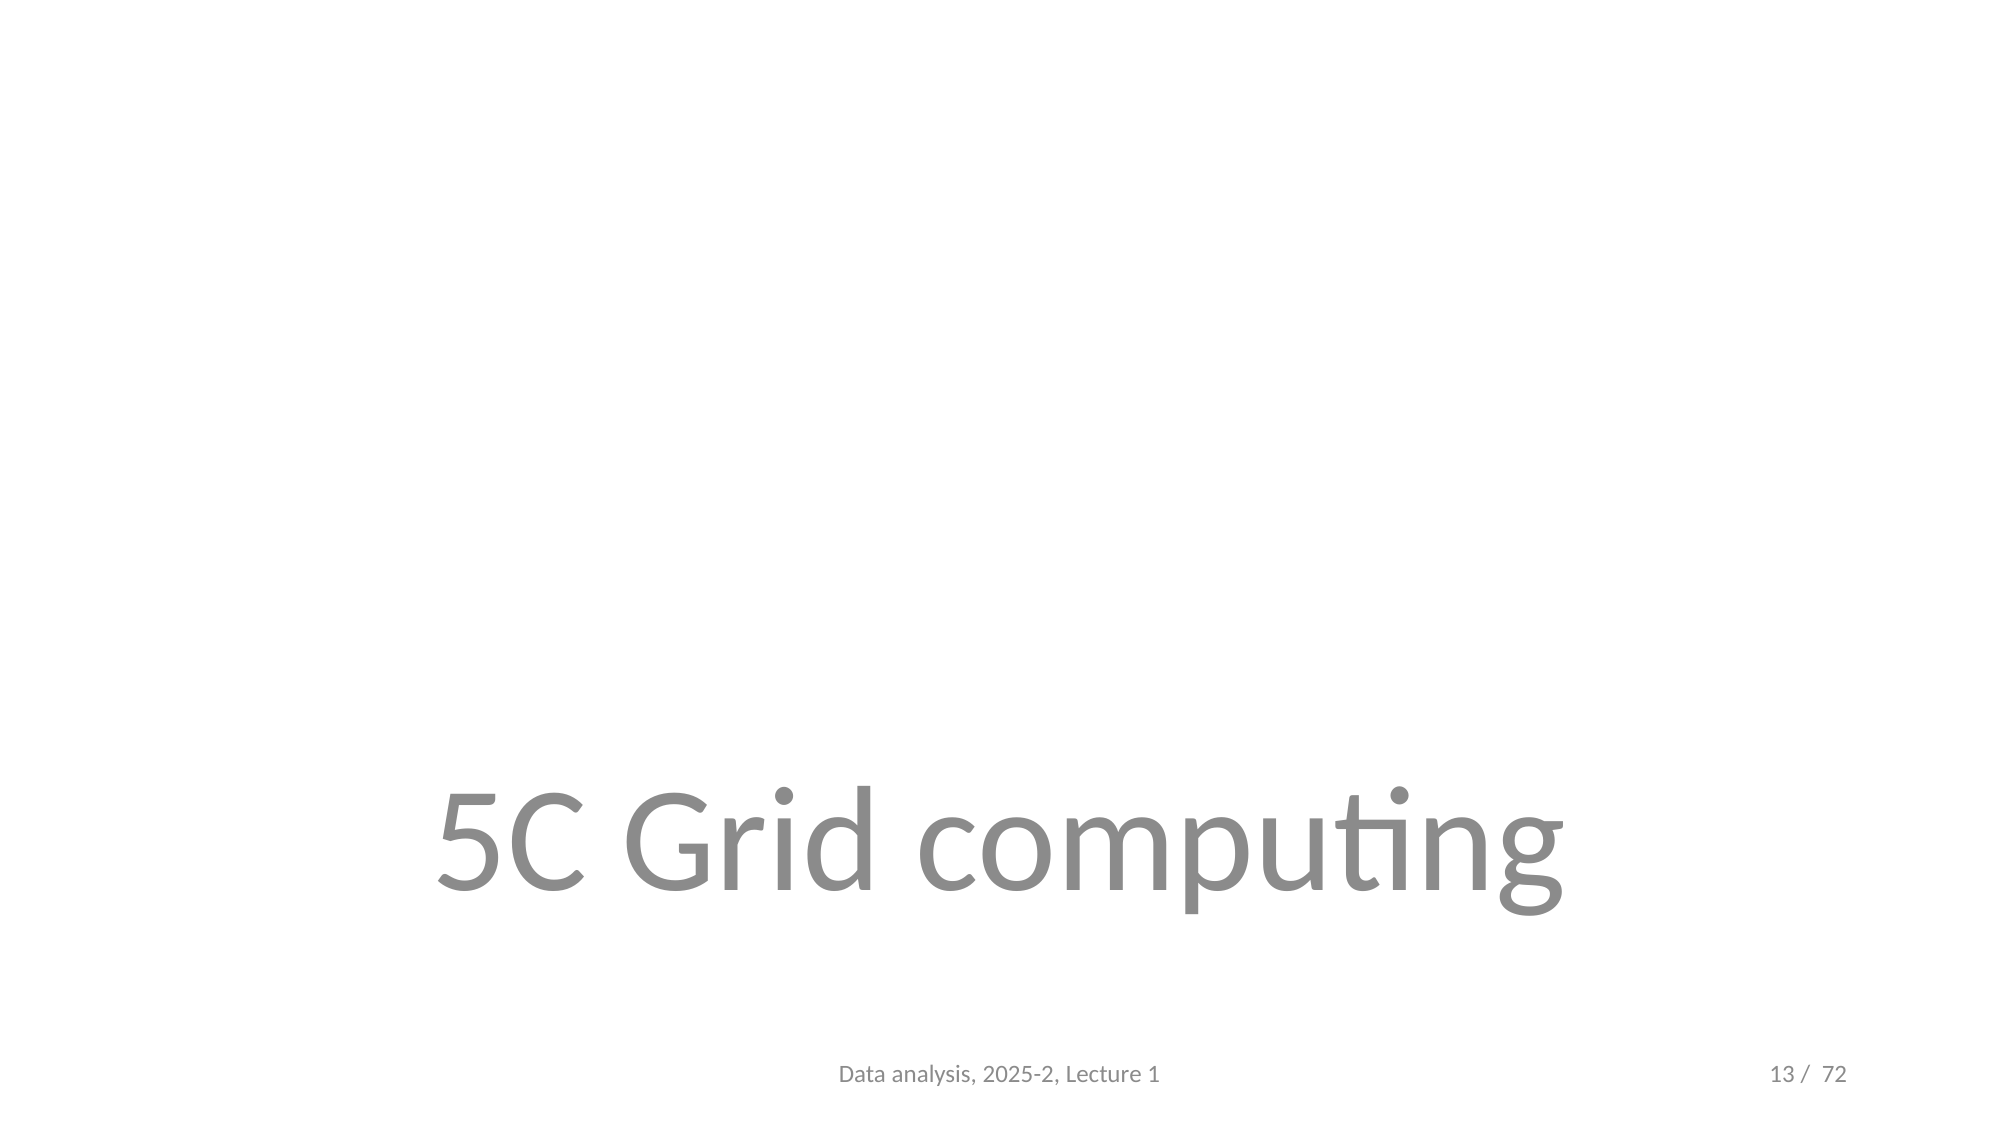

#
5C Grid computing
Data analysis, 2025-2, Lecture 1
13 /  72